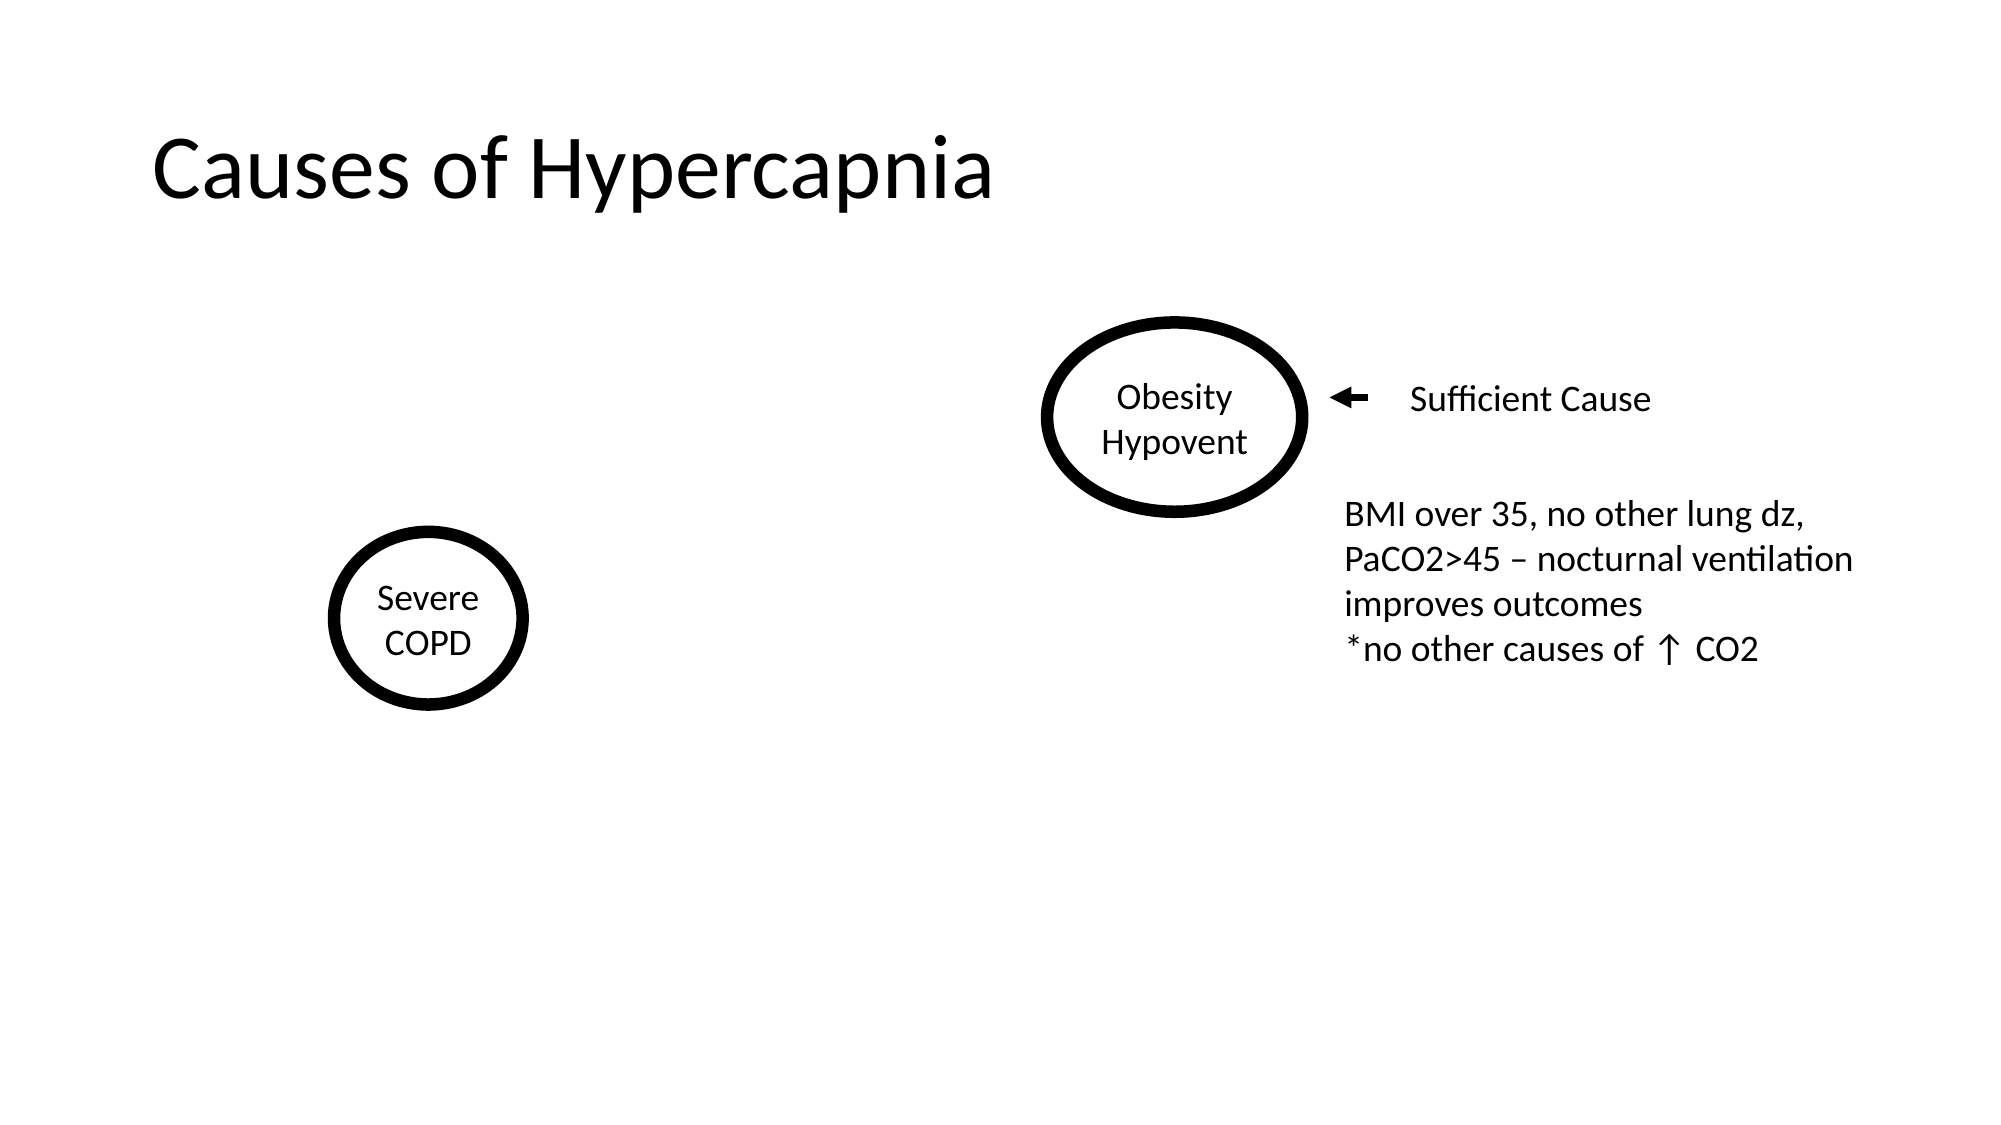

# Causes of Hypercapnia
Obesity Hypovent
Sufficient Cause
BMI over 35, no other lung dz, PaCO2>45 – nocturnal ventilation improves outcomes
*no other causes of ↑️ CO2
Severe COPD